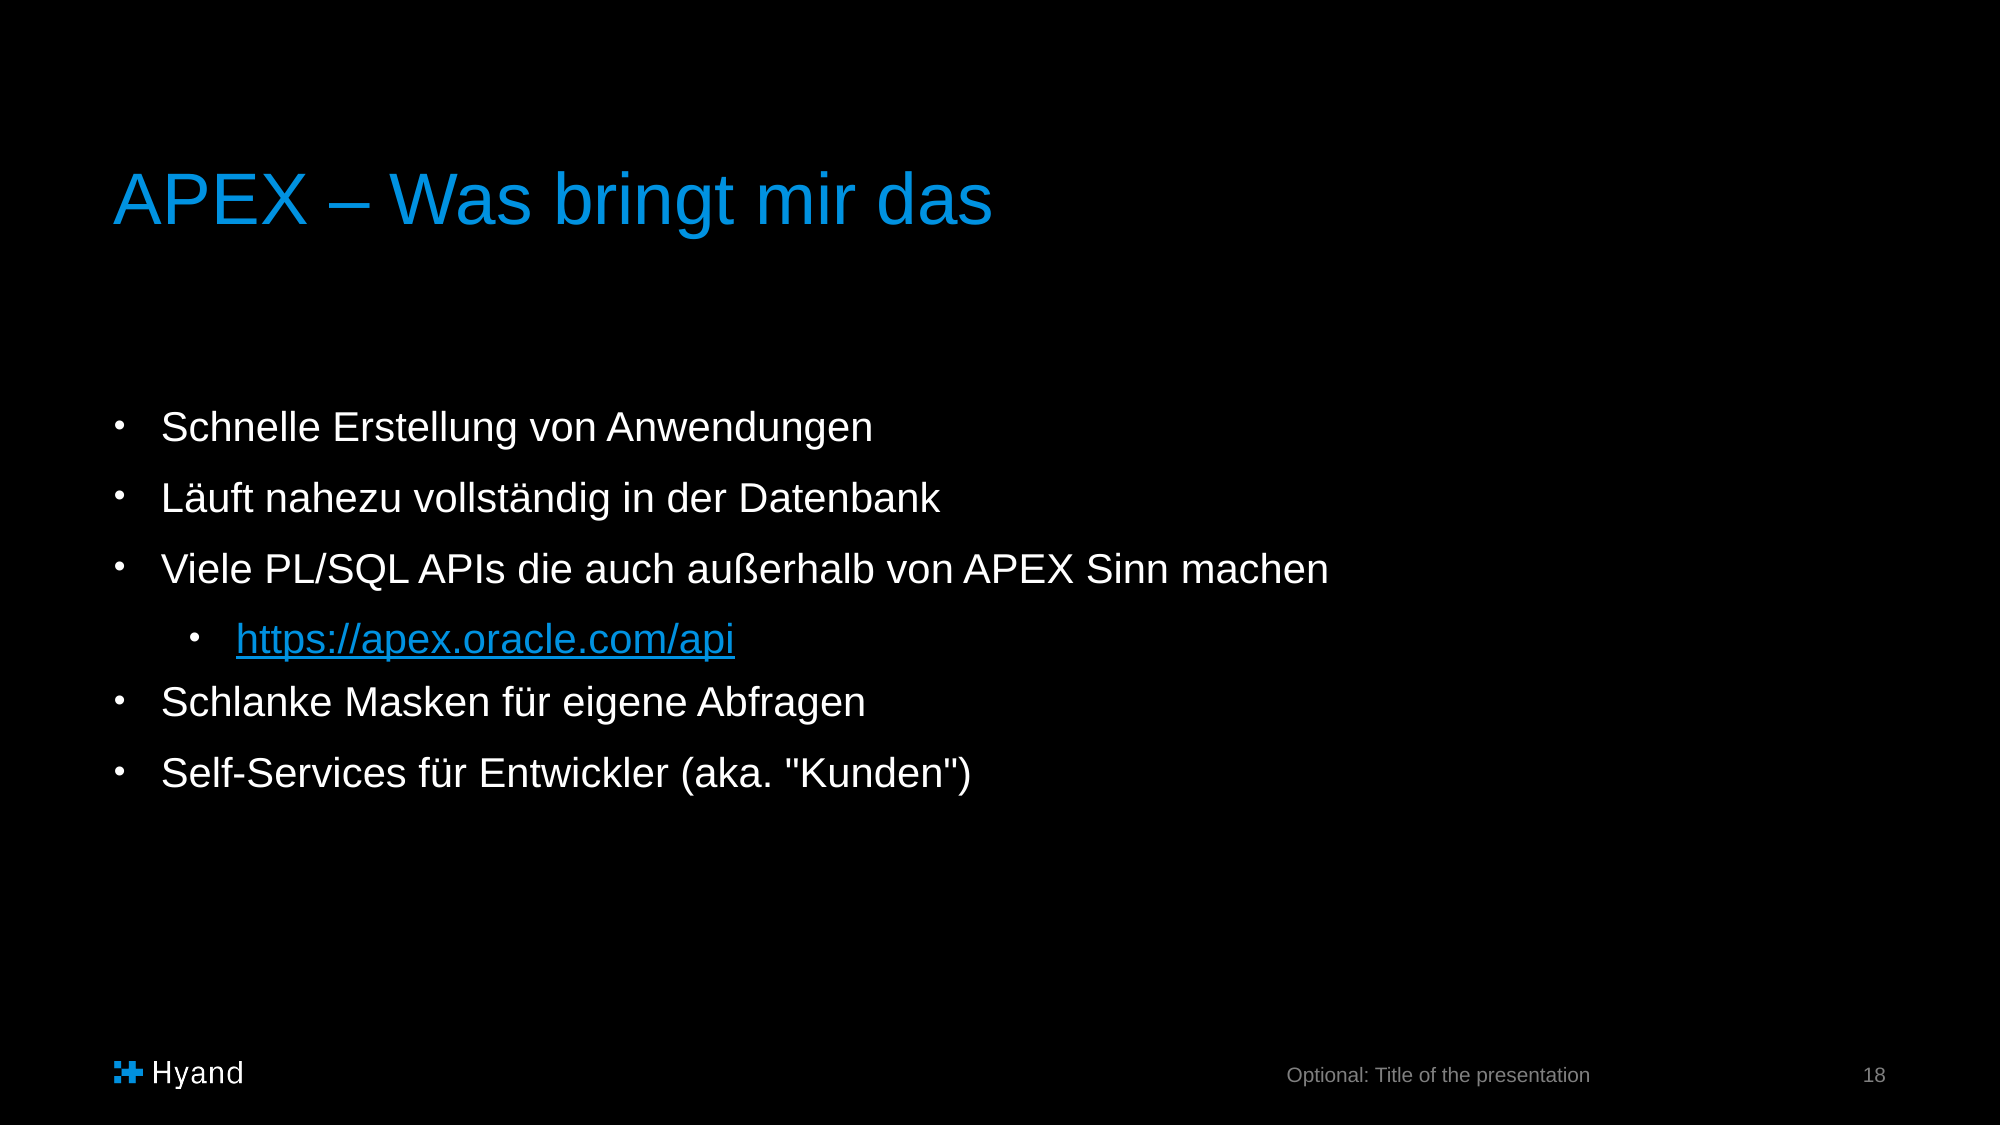

# APEX – Was bringt mir das
Schnelle Erstellung von Anwendungen
Läuft nahezu vollständig in der Datenbank
Viele PL/SQL APIs die auch außerhalb von APEX Sinn machen
https://apex.oracle.com/api
Schlanke Masken für eigene Abfragen
Self-Services für Entwickler (aka. "Kunden")
Optional: Title of the presentation
18